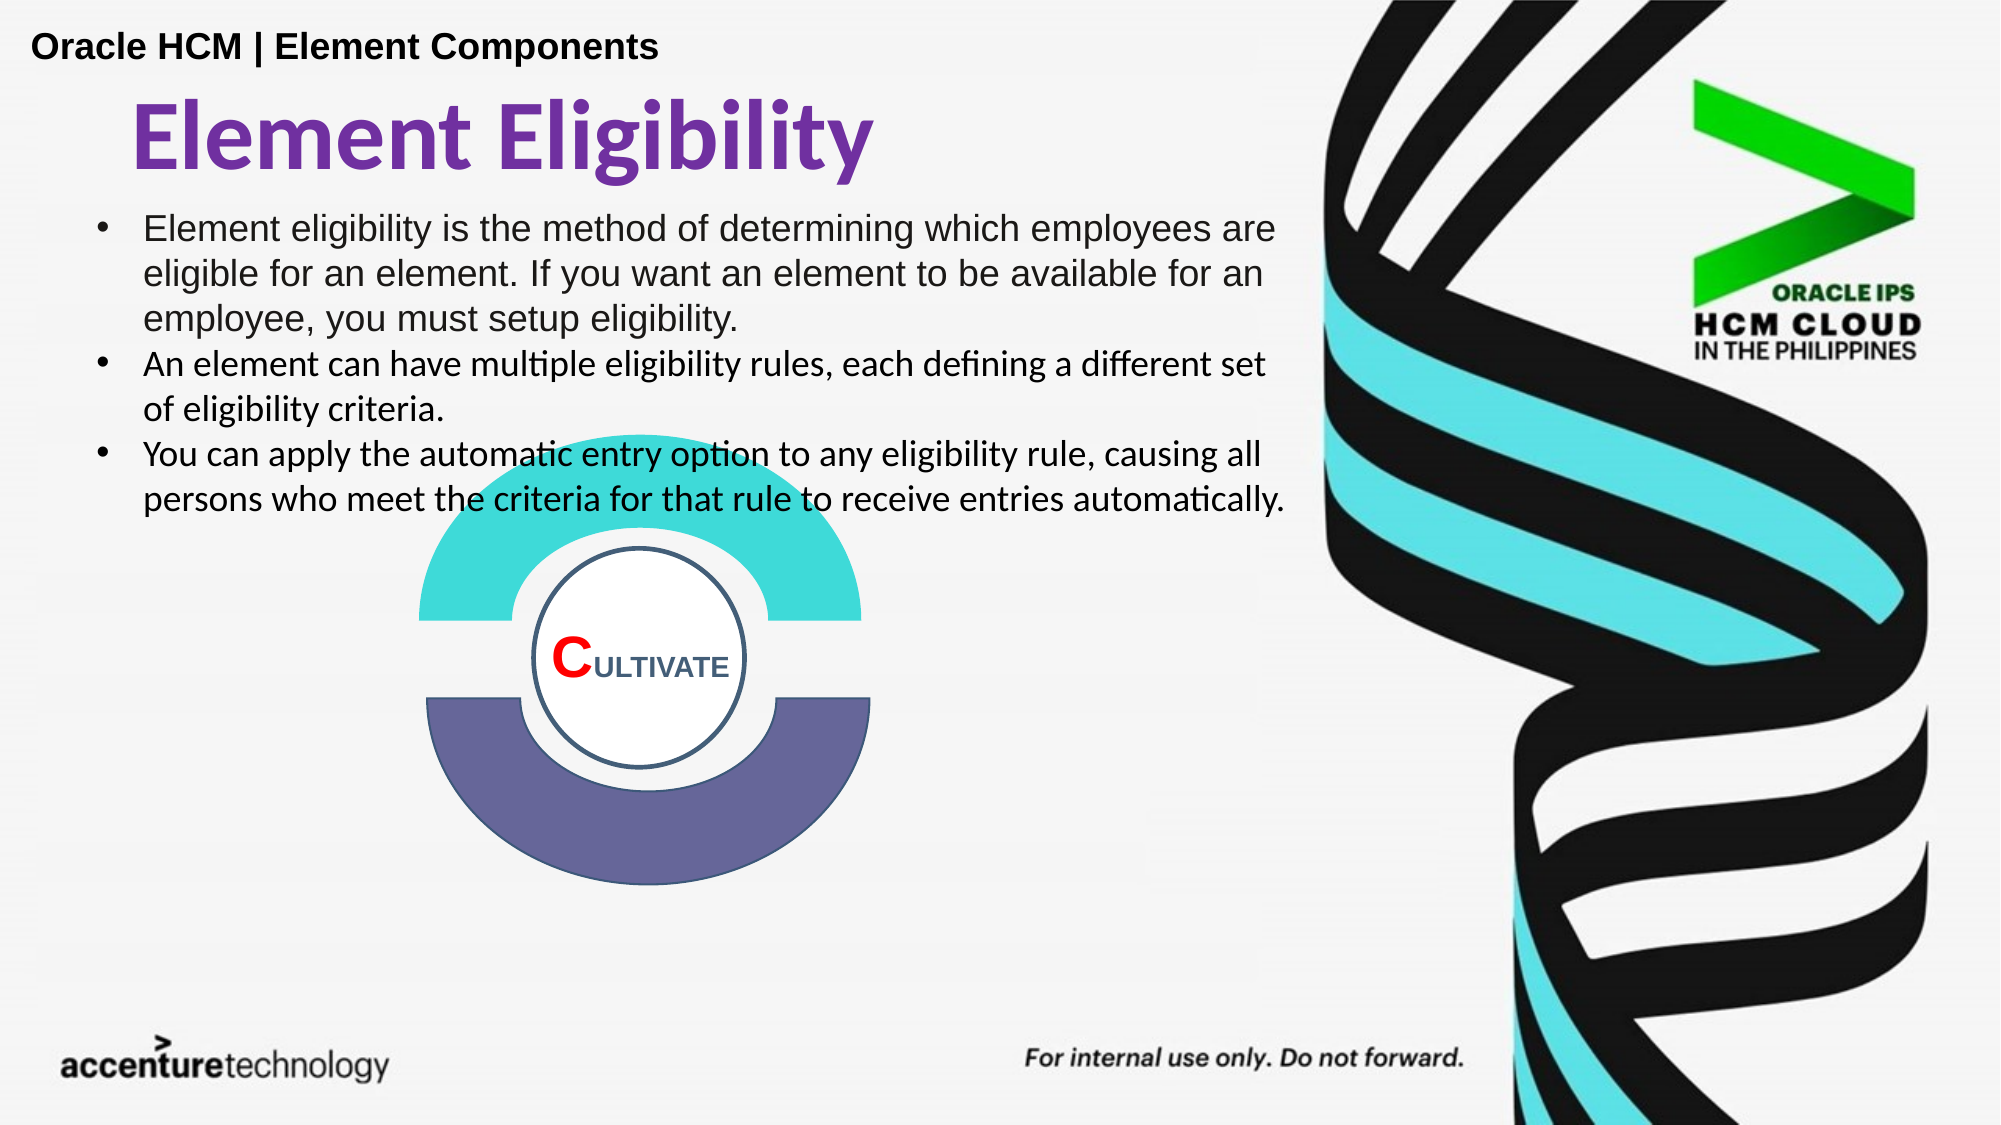

Oracle HCM | Element Components
Element Eligibility
Element eligibility is the method of determining which employees are eligible for an element. If you want an element to be available for an employee, you must setup eligibility.
An element can have multiple eligibility rules, each defining a different set of eligibility criteria.
You can apply the automatic entry option to any eligibility rule, causing all persons who meet the criteria for that rule to receive entries automatically.